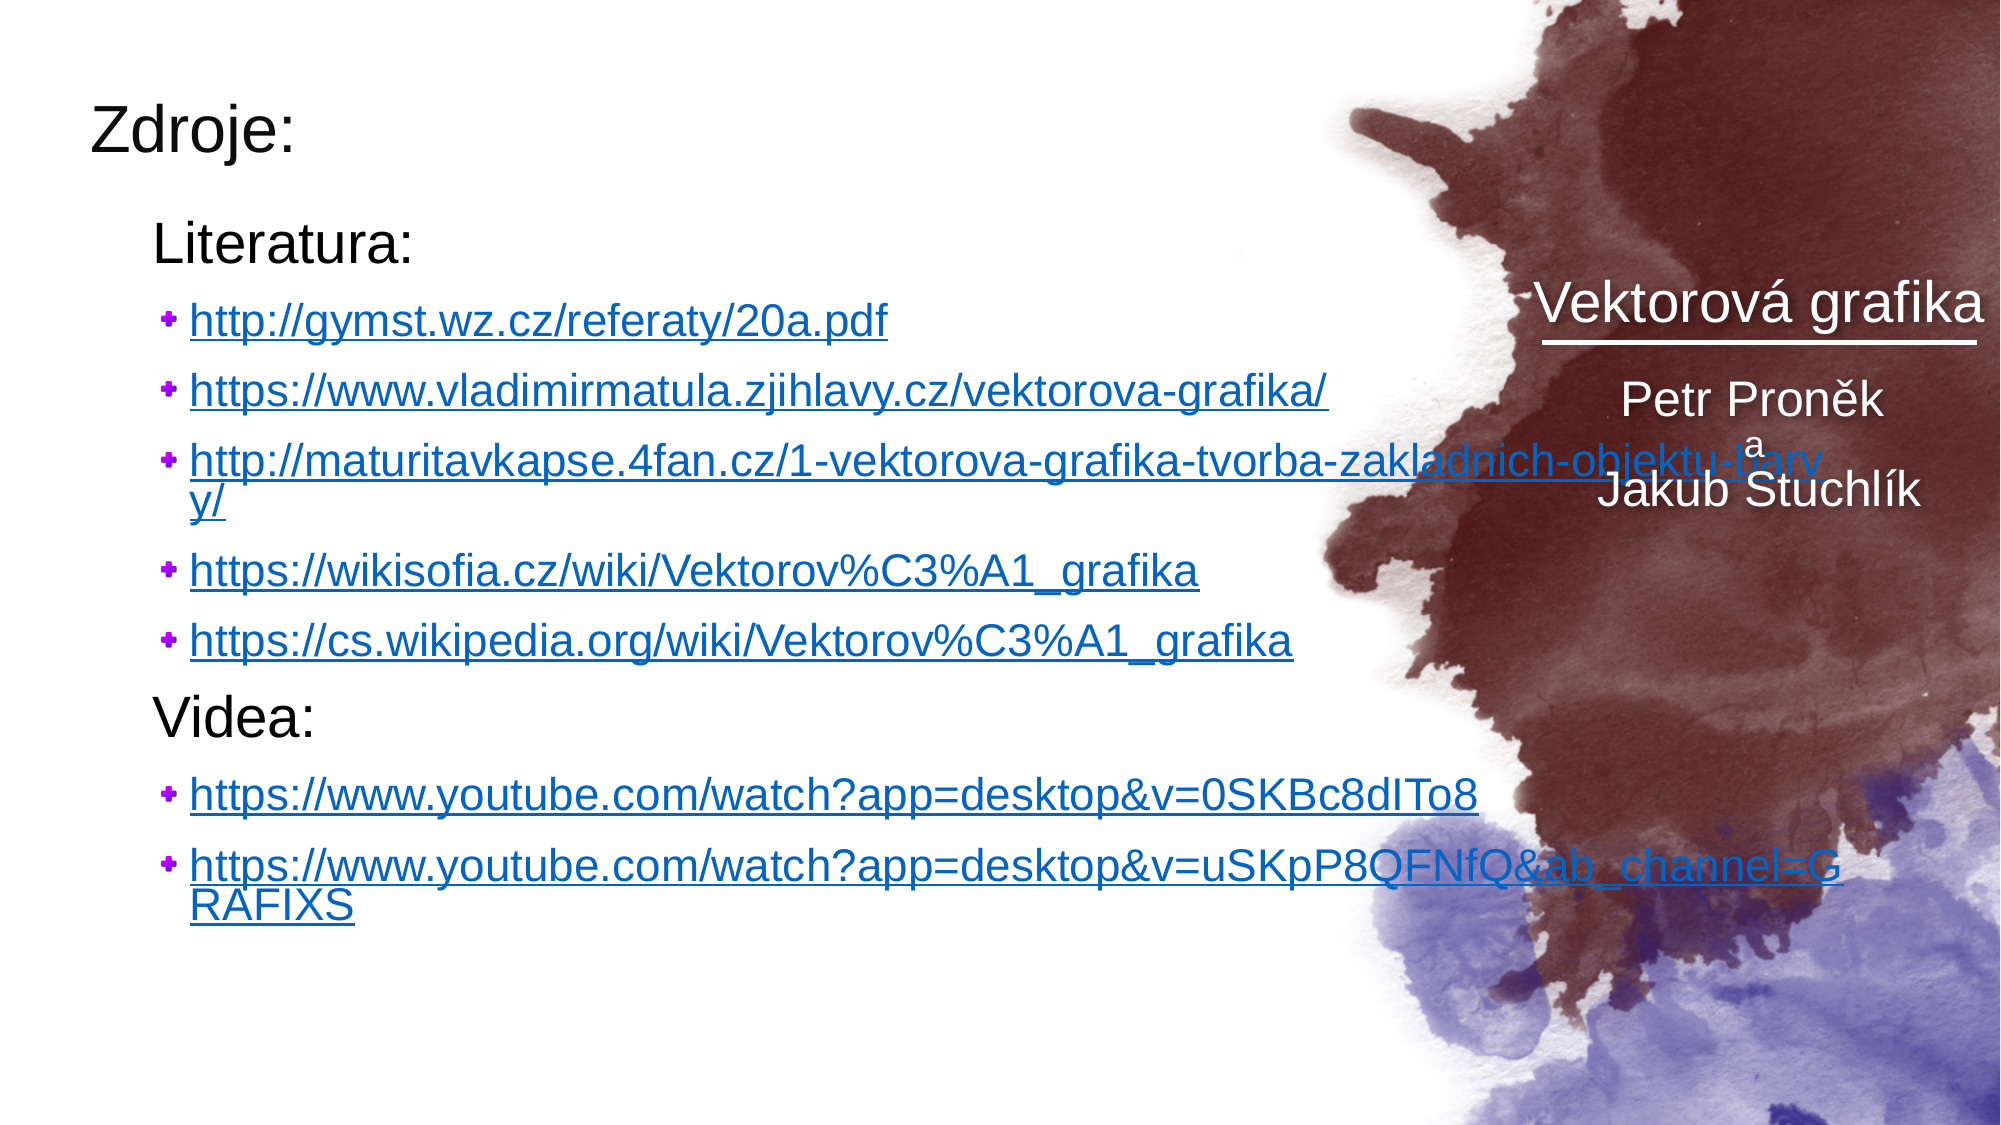

Zdroje:
Literatura:
http://gymst.wz.cz/referaty/20a.pdf
https://www.vladimirmatula.zjihlavy.cz/vektorova-grafika/
http://maturitavkapse.4fan.cz/1-vektorova-grafika-tvorba-zakladnich-objektu-barvy/
https://wikisofia.cz/wiki/Vektorov%C3%A1_grafika
https://cs.wikipedia.org/wiki/Vektorov%C3%A1_grafika
Videa:
https://www.youtube.com/watch?app=desktop&v=0SKBc8dITo8
https://www.youtube.com/watch?app=desktop&v=uSKpP8QFNfQ&ab_channel=GRAFIXS

Vektorová grafika
Petr Proněk
a
Jakub Stuchlík